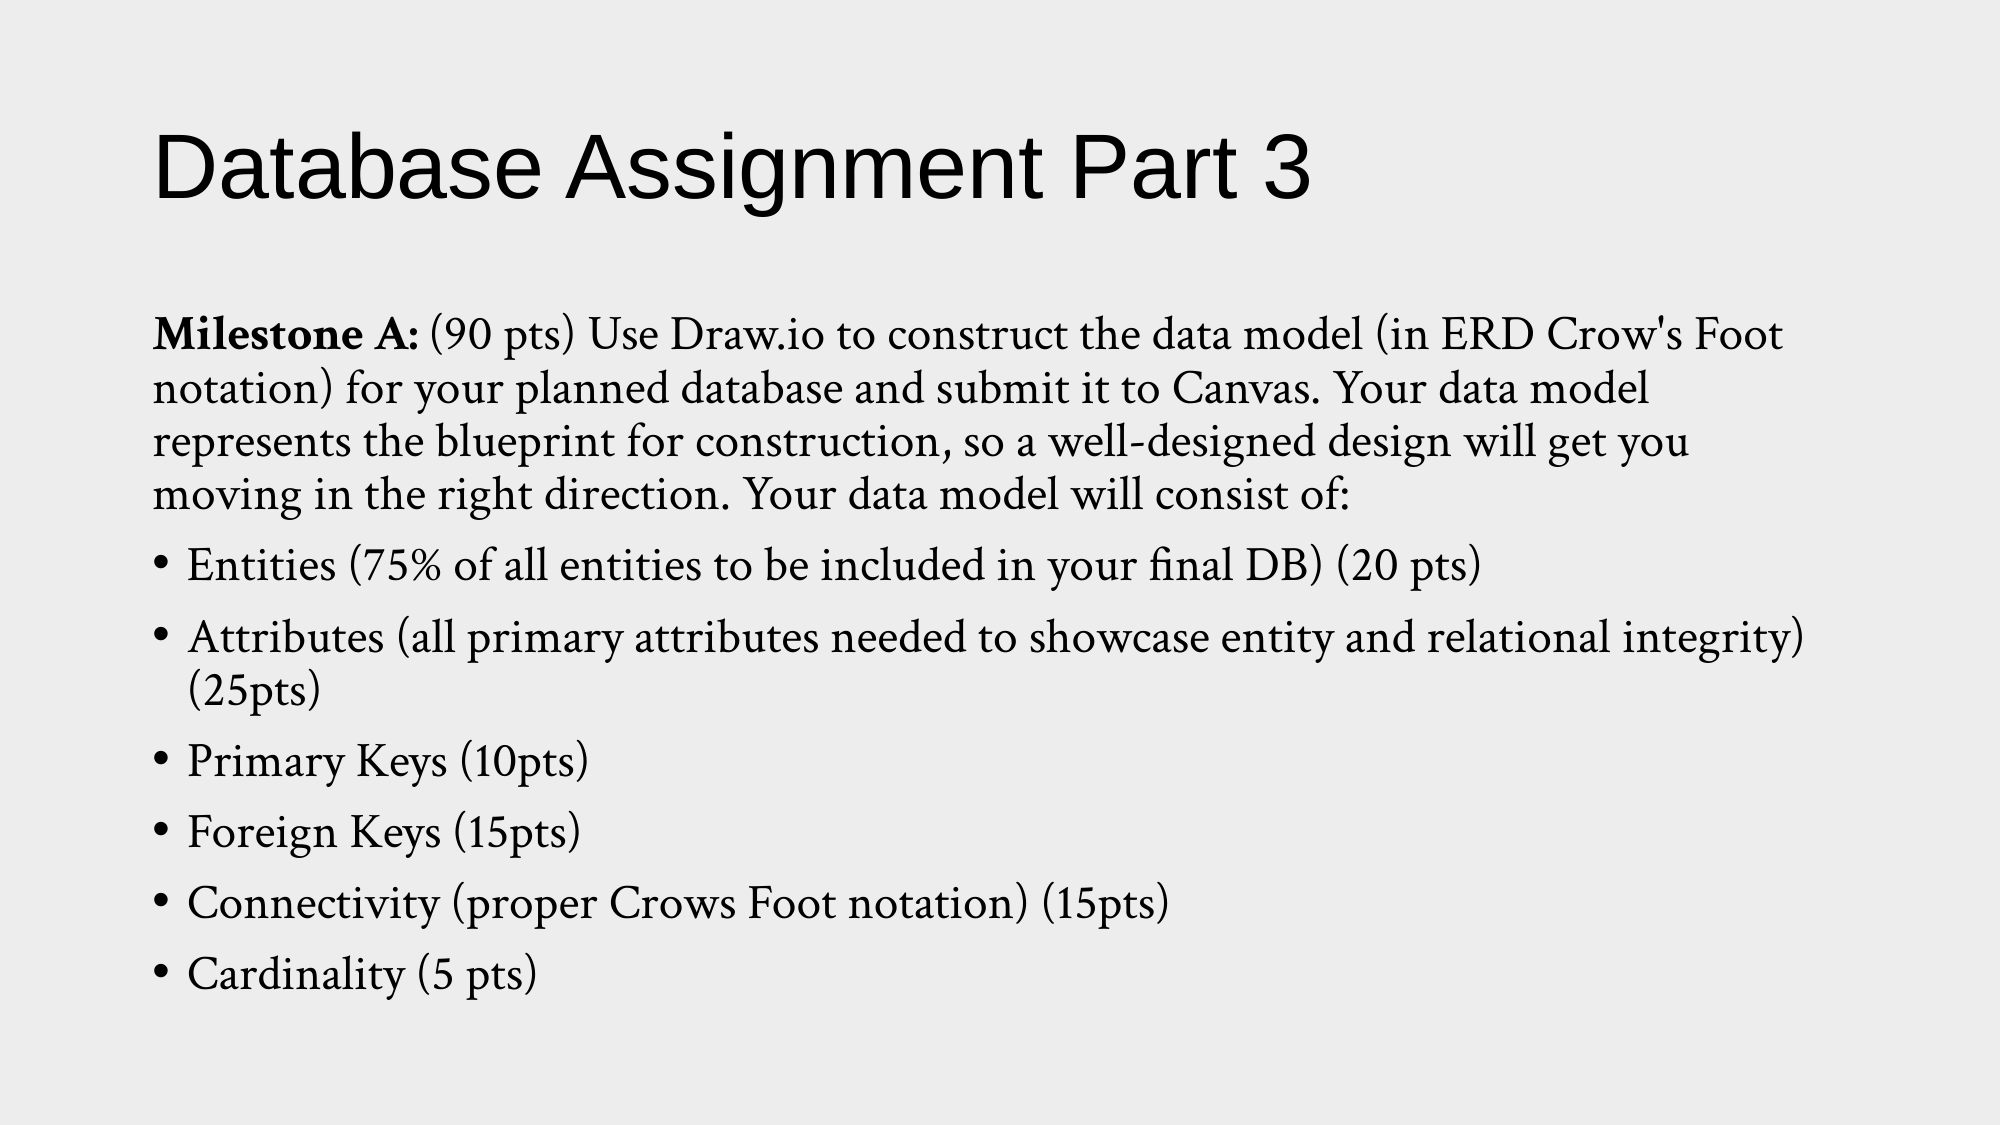

# Database Assignment Part 3
Milestone A: (90 pts) Use Draw.io to construct the data model (in ERD Crow's Foot notation) for your planned database and submit it to Canvas. Your data model represents the blueprint for construction, so a well-designed design will get you moving in the right direction. Your data model will consist of:
Entities (75% of all entities to be included in your final DB) (20 pts)
Attributes (all primary attributes needed to showcase entity and relational integrity) (25pts)
Primary Keys (10pts)
Foreign Keys (15pts)
Connectivity (proper Crows Foot notation) (15pts)
Cardinality (5 pts)